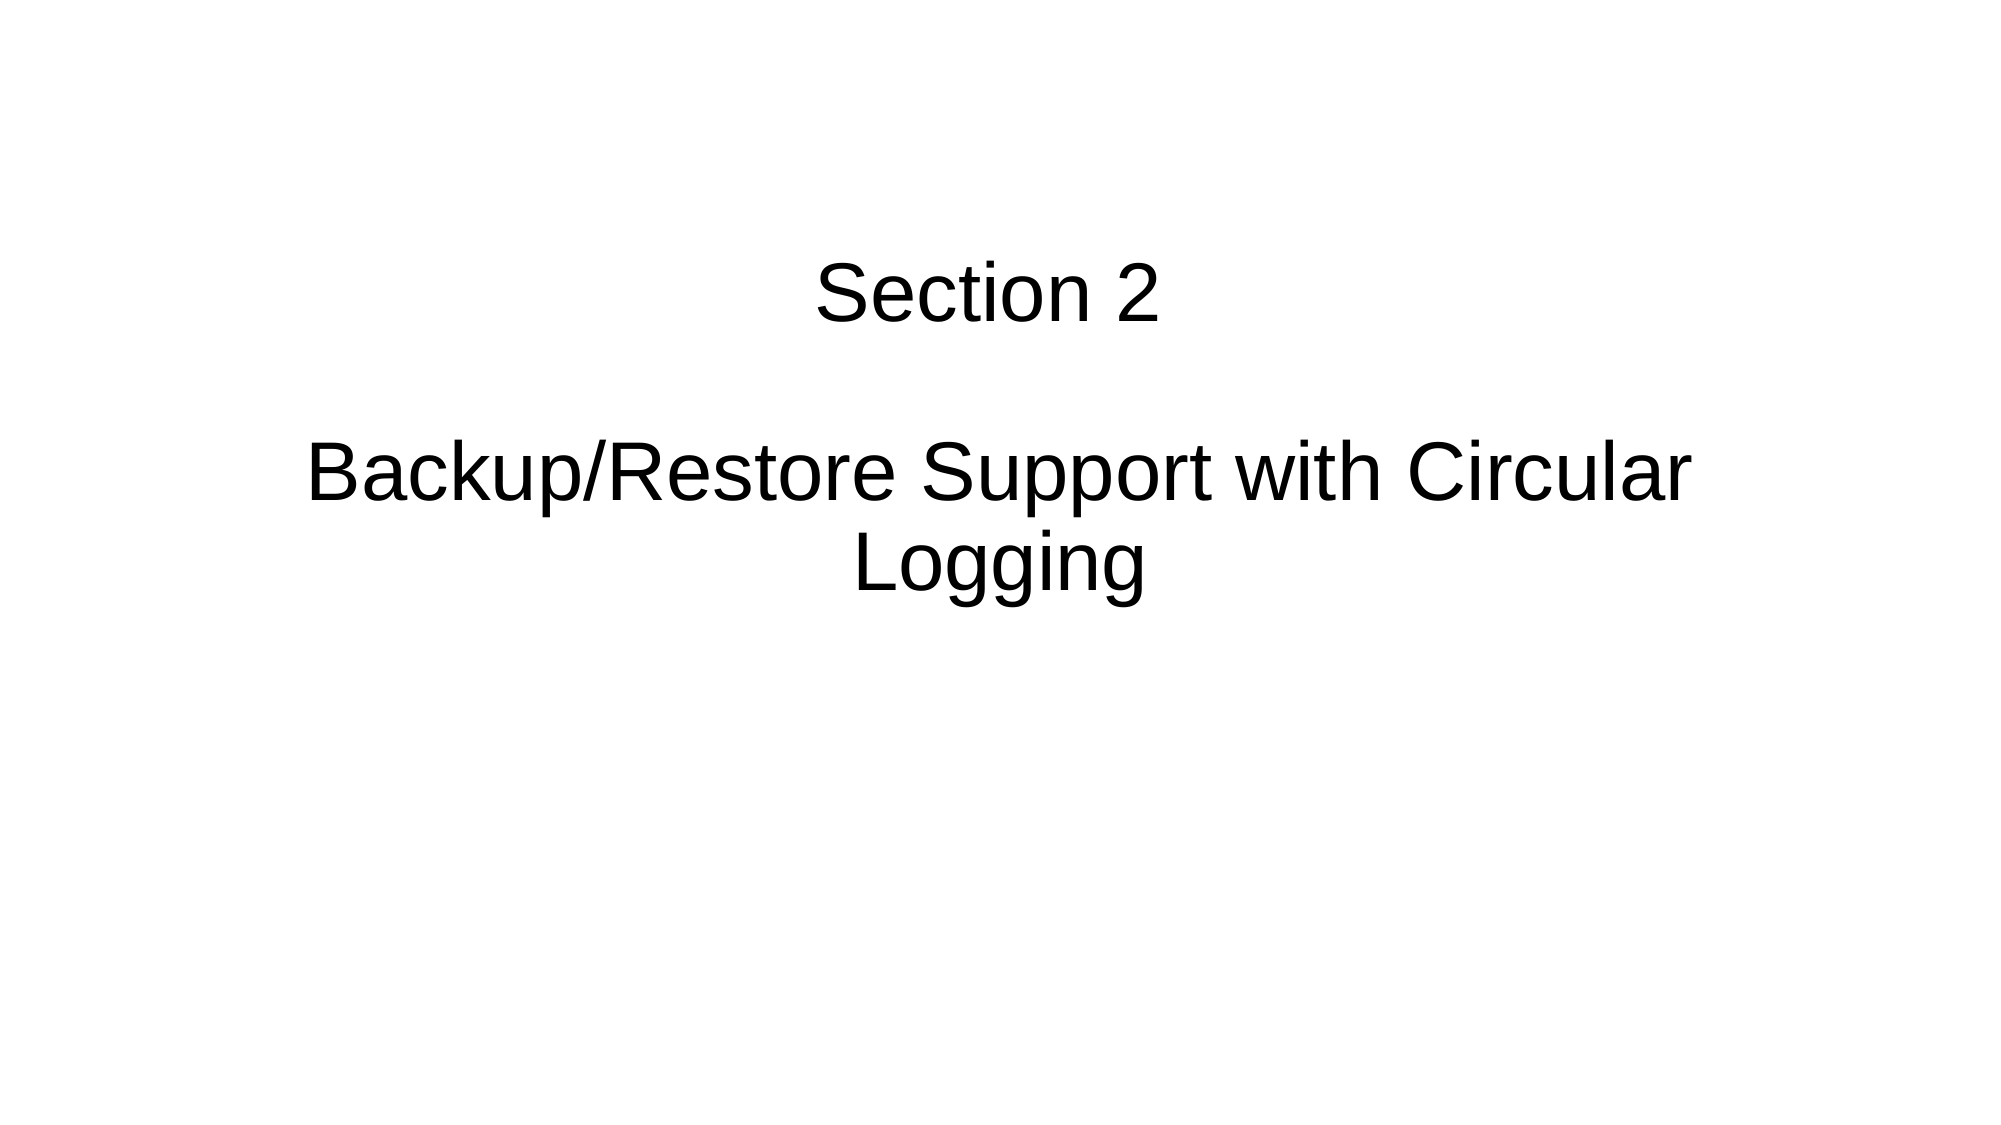

# Section 2 Backup/Restore Support with Circular Logging